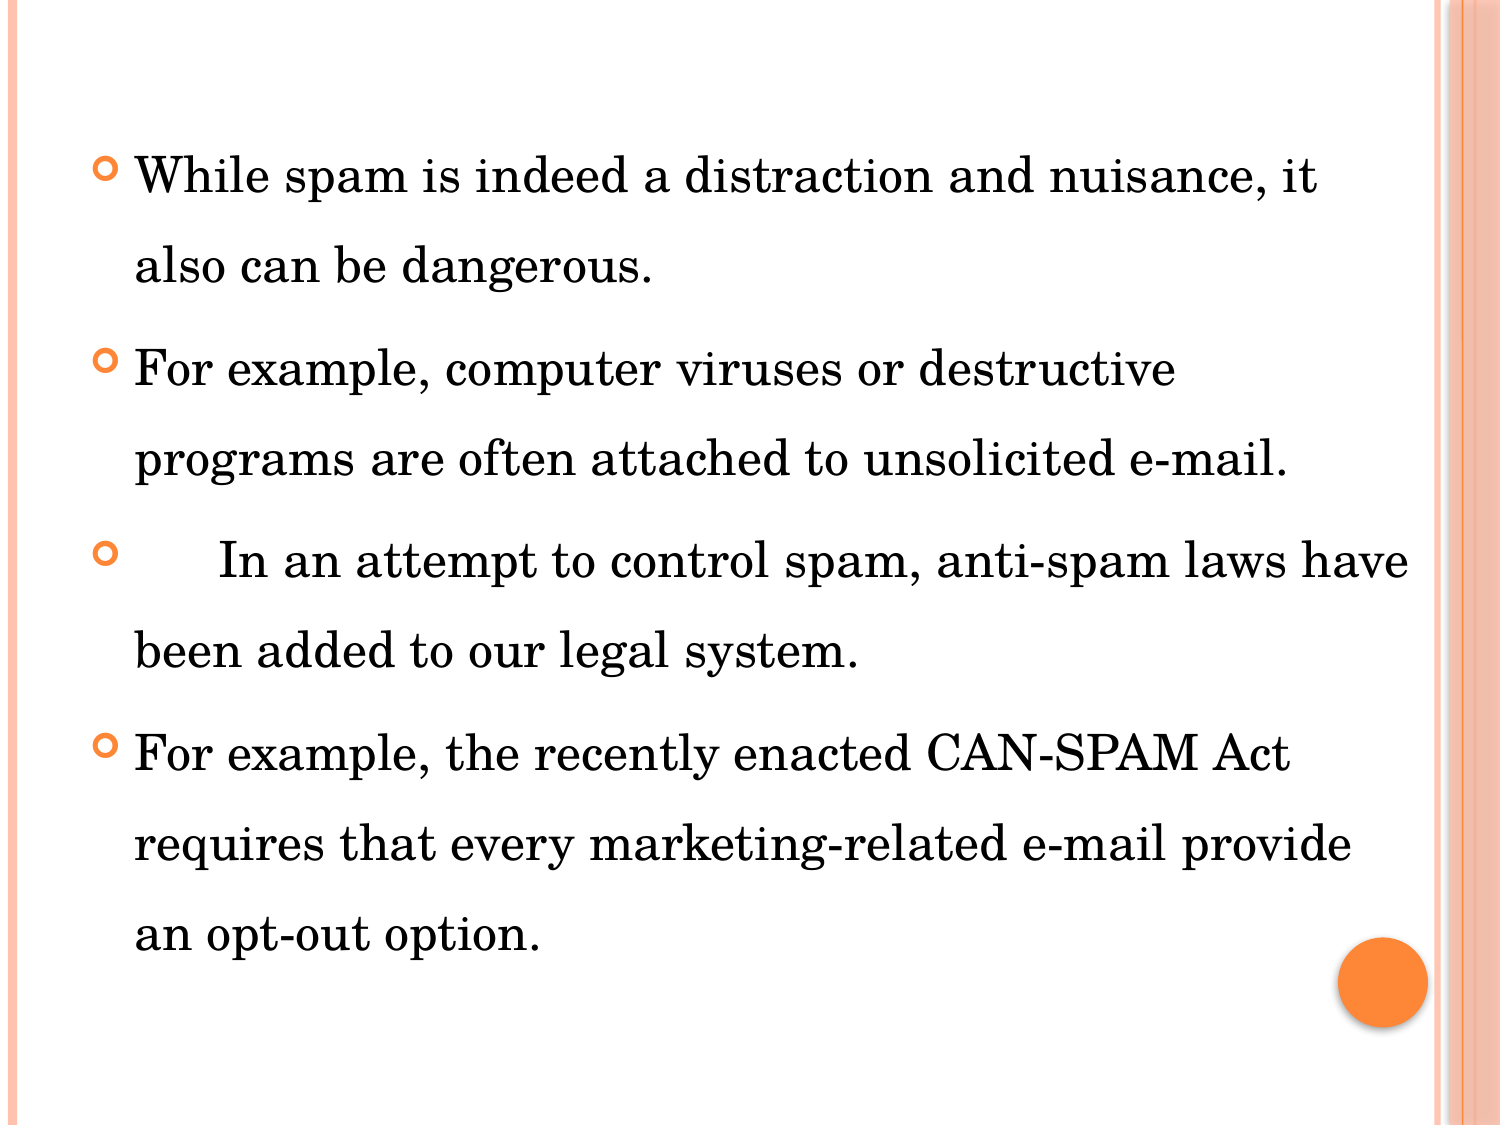

While spam is indeed a distraction and nuisance, it also can be dangerous.
For example, computer viruses or destructive programs are often attached to unsolicited e-mail.
      In an attempt to control spam, anti-spam laws have been added to our legal system.
For example, the recently enacted CAN-SPAM Act requires that every marketing-related e-mail provide an opt-out option.